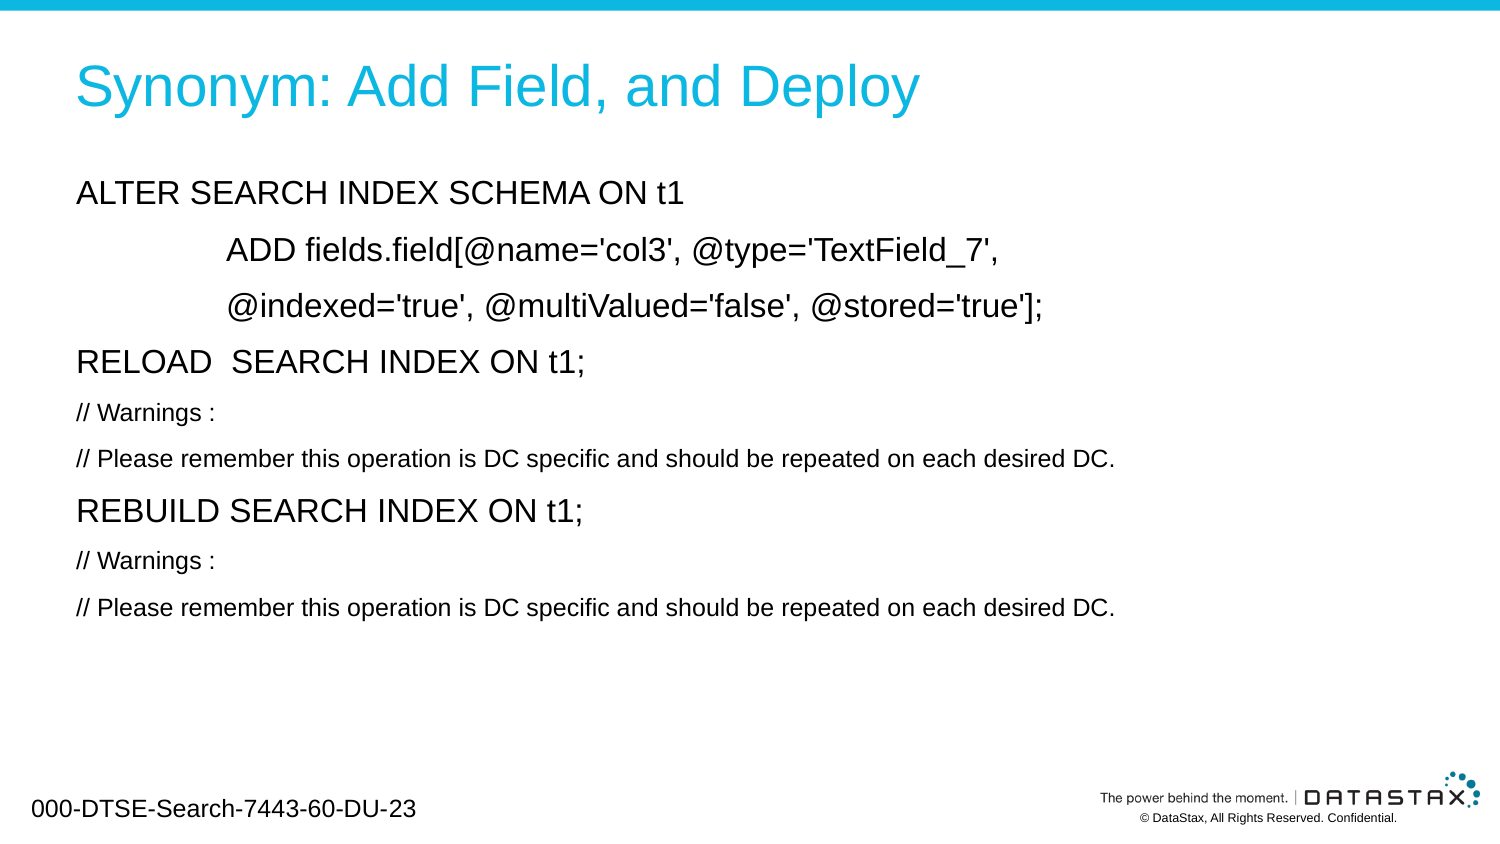

# Synonym: Add Field, and Deploy
ALTER SEARCH INDEX SCHEMA ON t1
	ADD fields.field[@name='col3', @type='TextField_7',
	@indexed='true', @multiValued='false', @stored='true'];
RELOAD  SEARCH INDEX ON t1;
// Warnings :
// Please remember this operation is DC specific and should be repeated on each desired DC.
REBUILD SEARCH INDEX ON t1;
// Warnings :
// Please remember this operation is DC specific and should be repeated on each desired DC.
000-DTSE-Search-7443-60-DU-23
© DataStax, All Rights Reserved. Confidential.